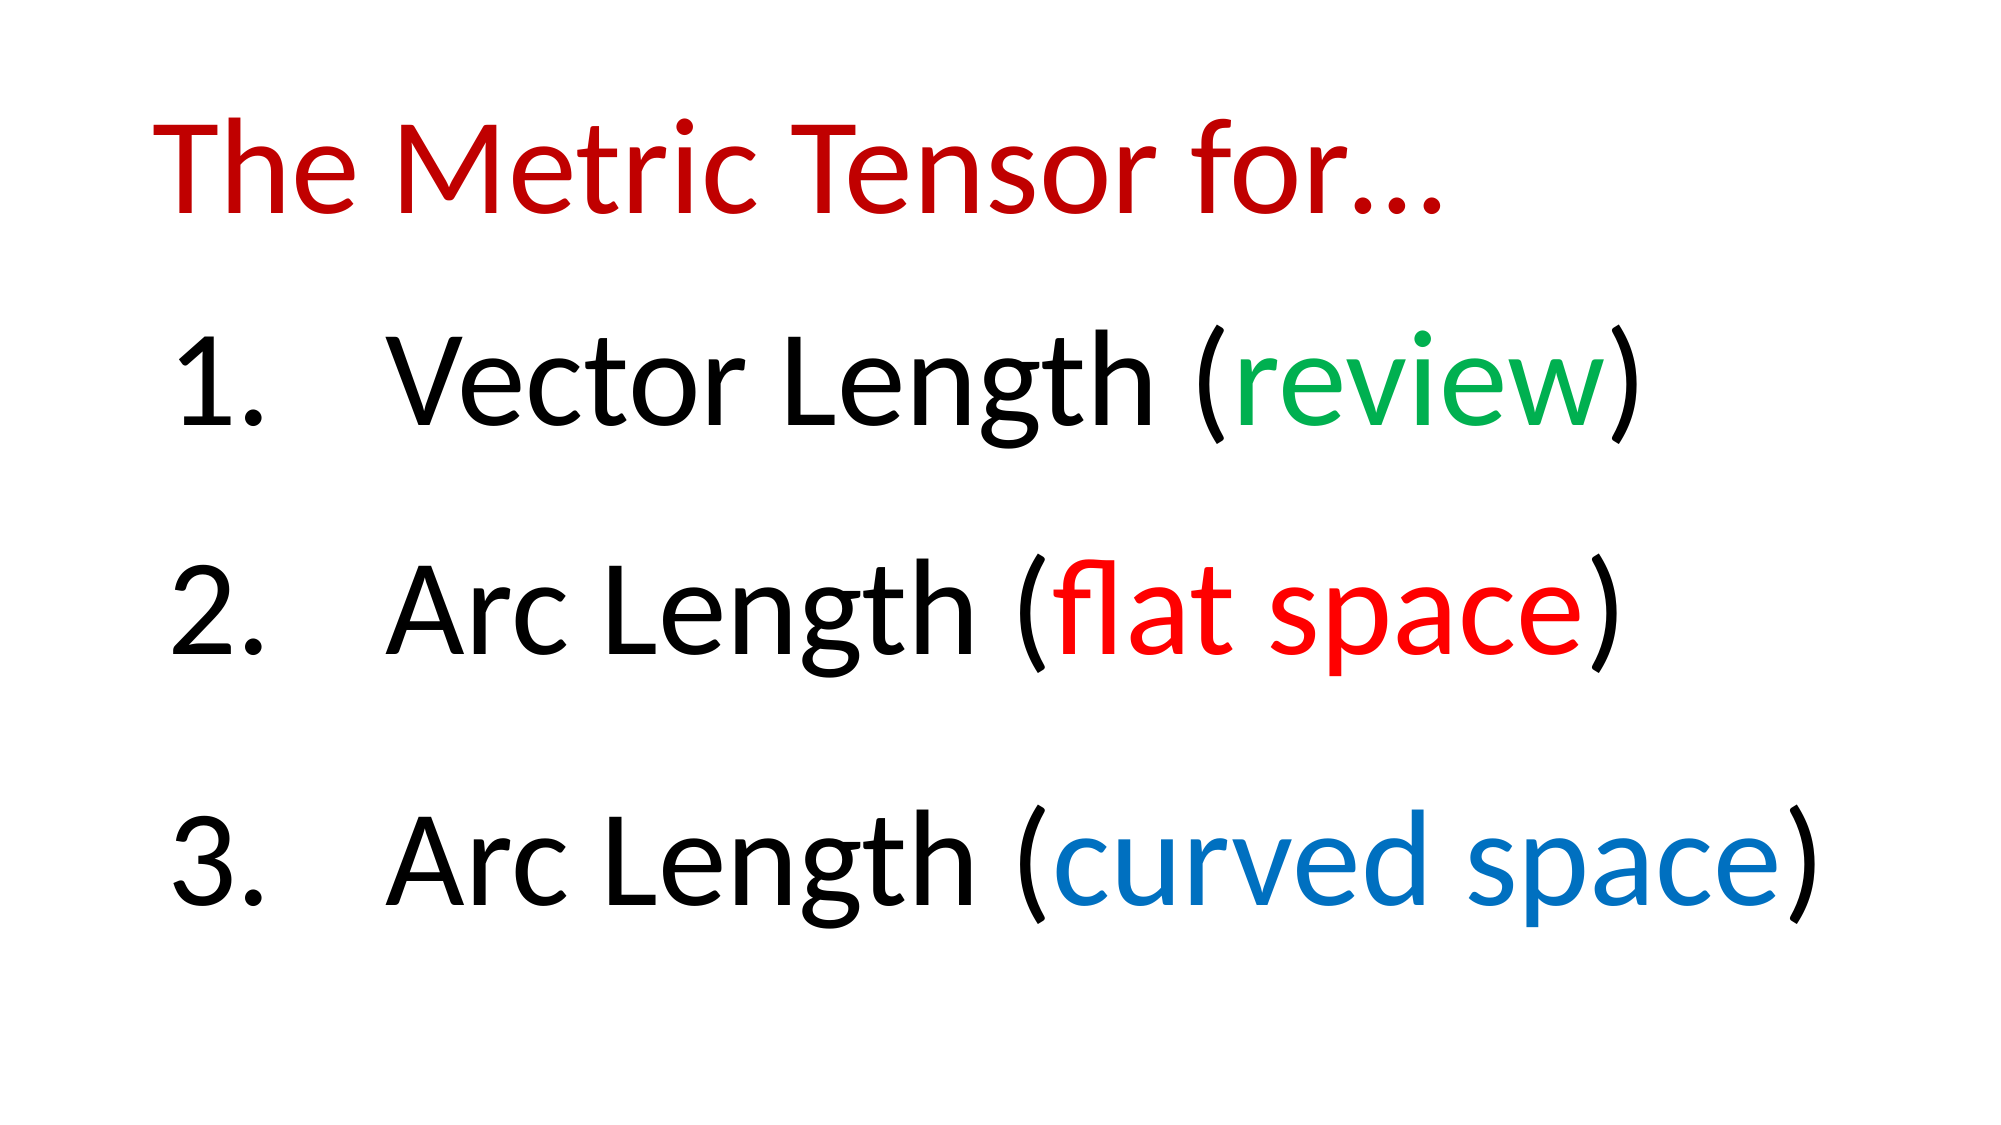

# The Metric Tensor for…
 Vector Length (review)
 Arc Length (flat space)

 Arc Length (curved space)